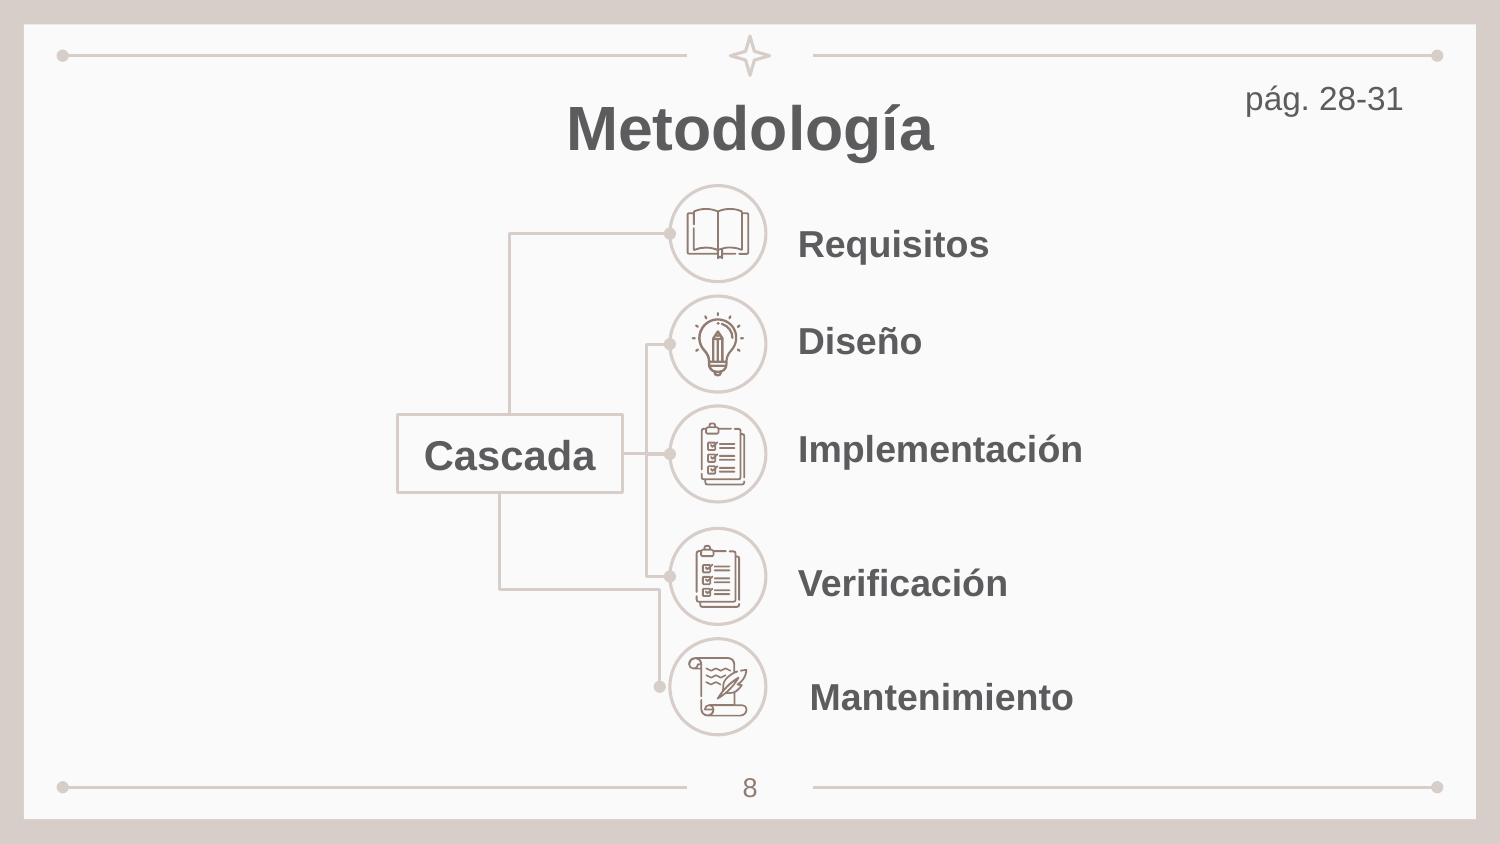

pág. 28-31
# Metodología

Requisitos

Diseño

Implementación

Cascada

Verificación

Mantenimiento

8